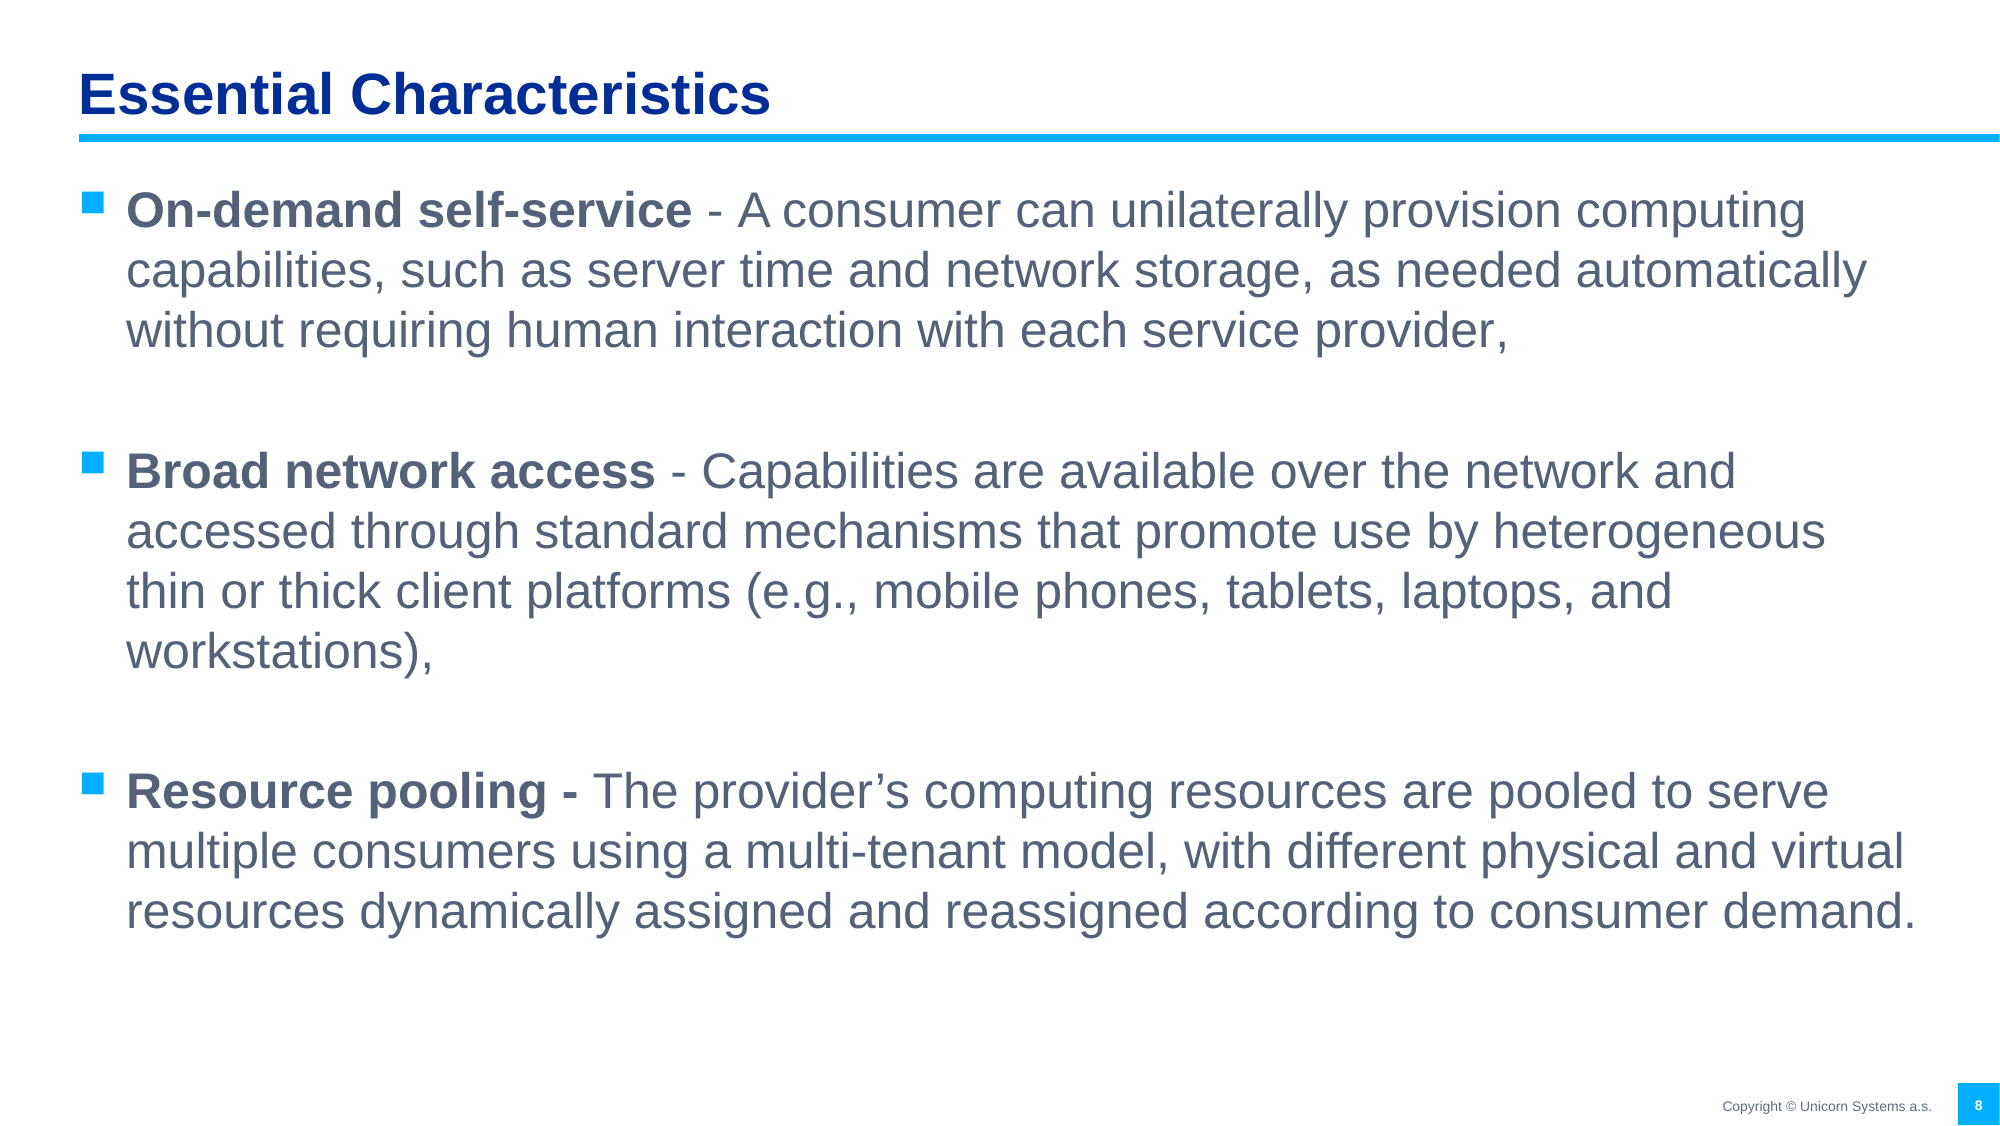

# Essential Characteristics
On-demand self-service - A consumer can unilaterally provision computing capabilities, such as server time and network storage, as needed automatically without requiring human interaction with each service provider,

Broad network access - Capabilities are available over the network and accessed through standard mechanisms that promote use by heterogeneous thin or thick client platforms (e.g., mobile phones, tablets, laptops, and workstations),

Resource pooling - The provider’s computing resources are pooled to serve multiple consumers using a multi-tenant model, with different physical and virtual resources dynamically assigned and reassigned according to consumer demand.
8
Copyright © Unicorn Systems a.s.